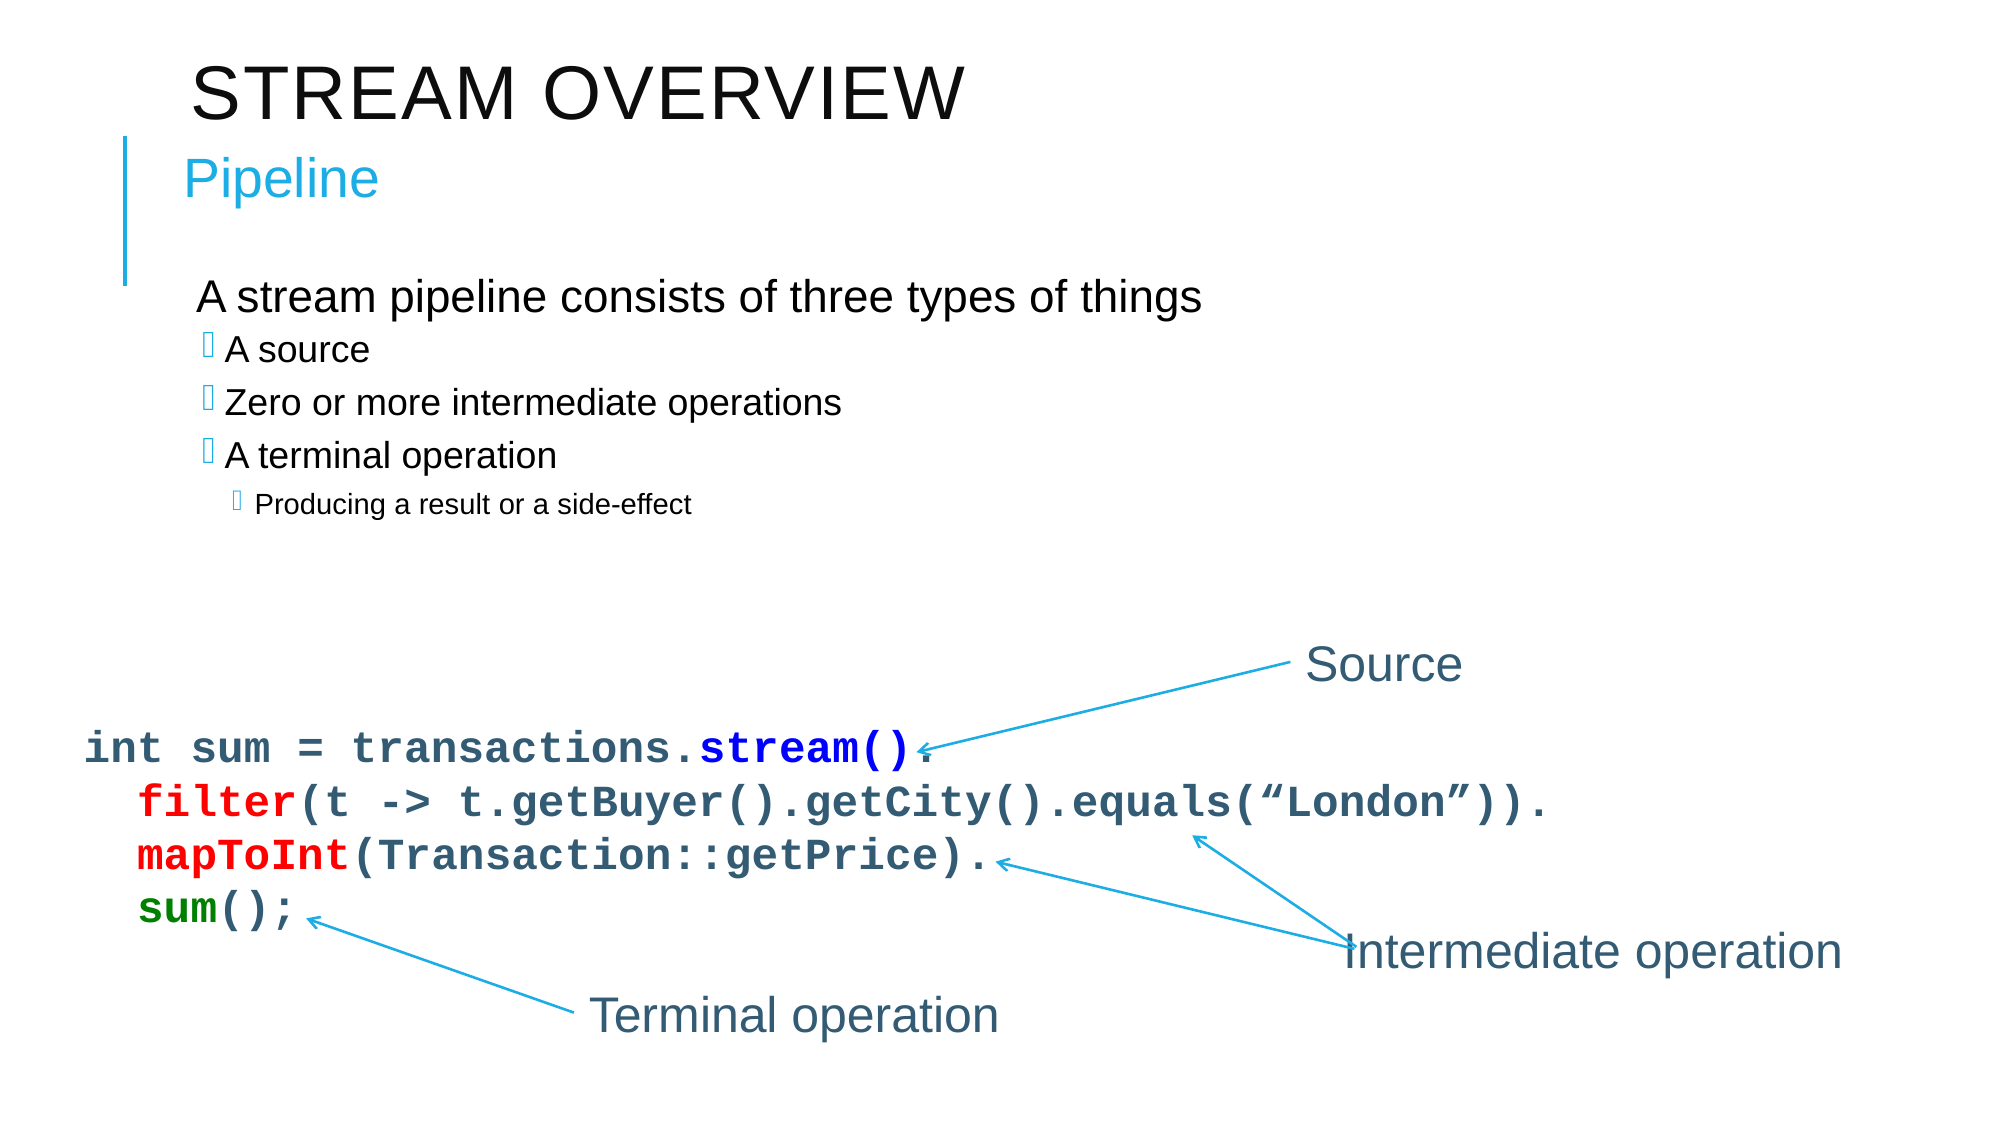

# Stream Overview
Pipeline
A stream pipeline consists of three types of things
A source
Zero or more intermediate operations
A terminal operation
Producing a result or a side-effect
Source
int sum = transactions.stream().
  filter(t -> t.getBuyer().getCity().equals(“London”)).
  mapToInt(Transaction::getPrice).
  sum();
Intermediate operation
Terminal operation